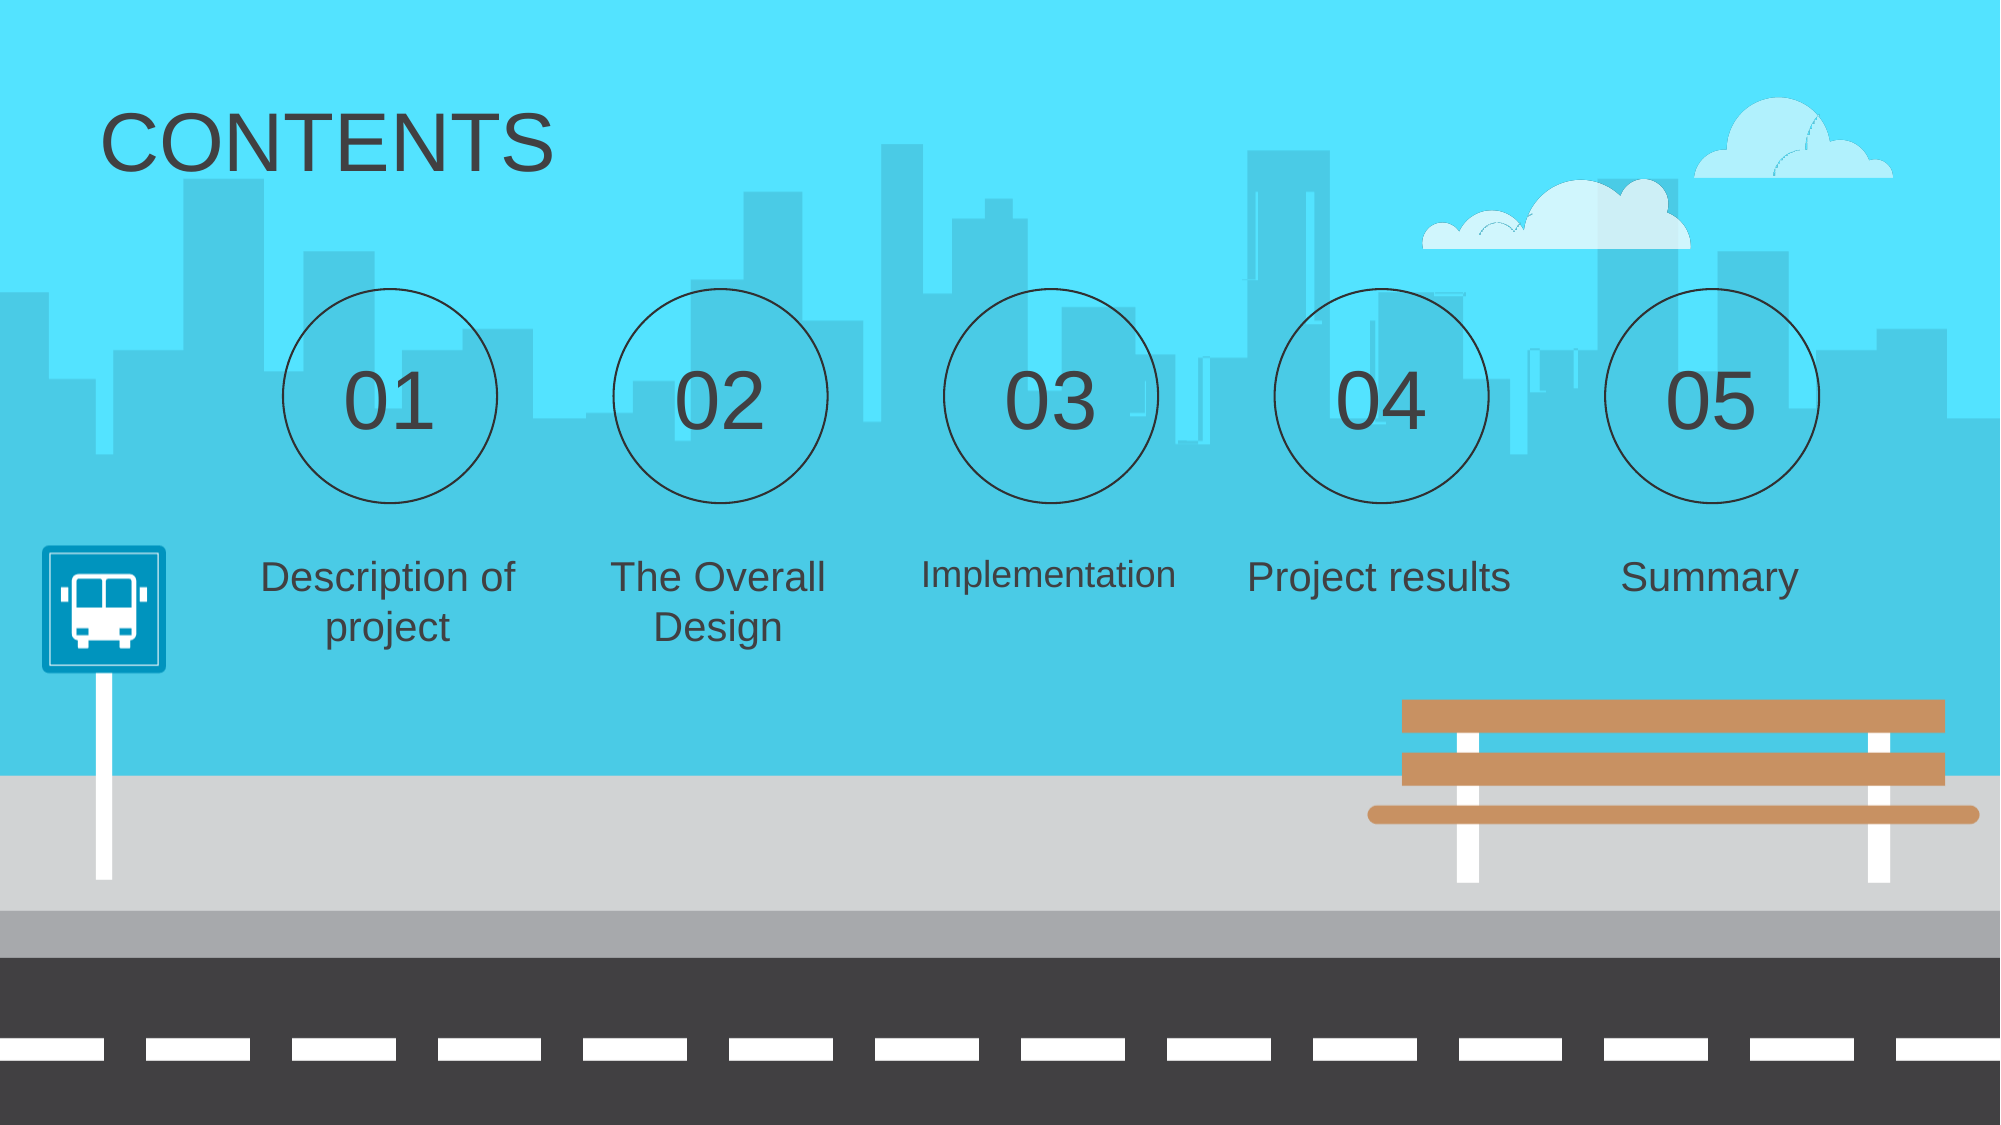

CONTENTS
01
Description of project
02
The Overall Design
03
Implementation
04
Project results
05
Summary